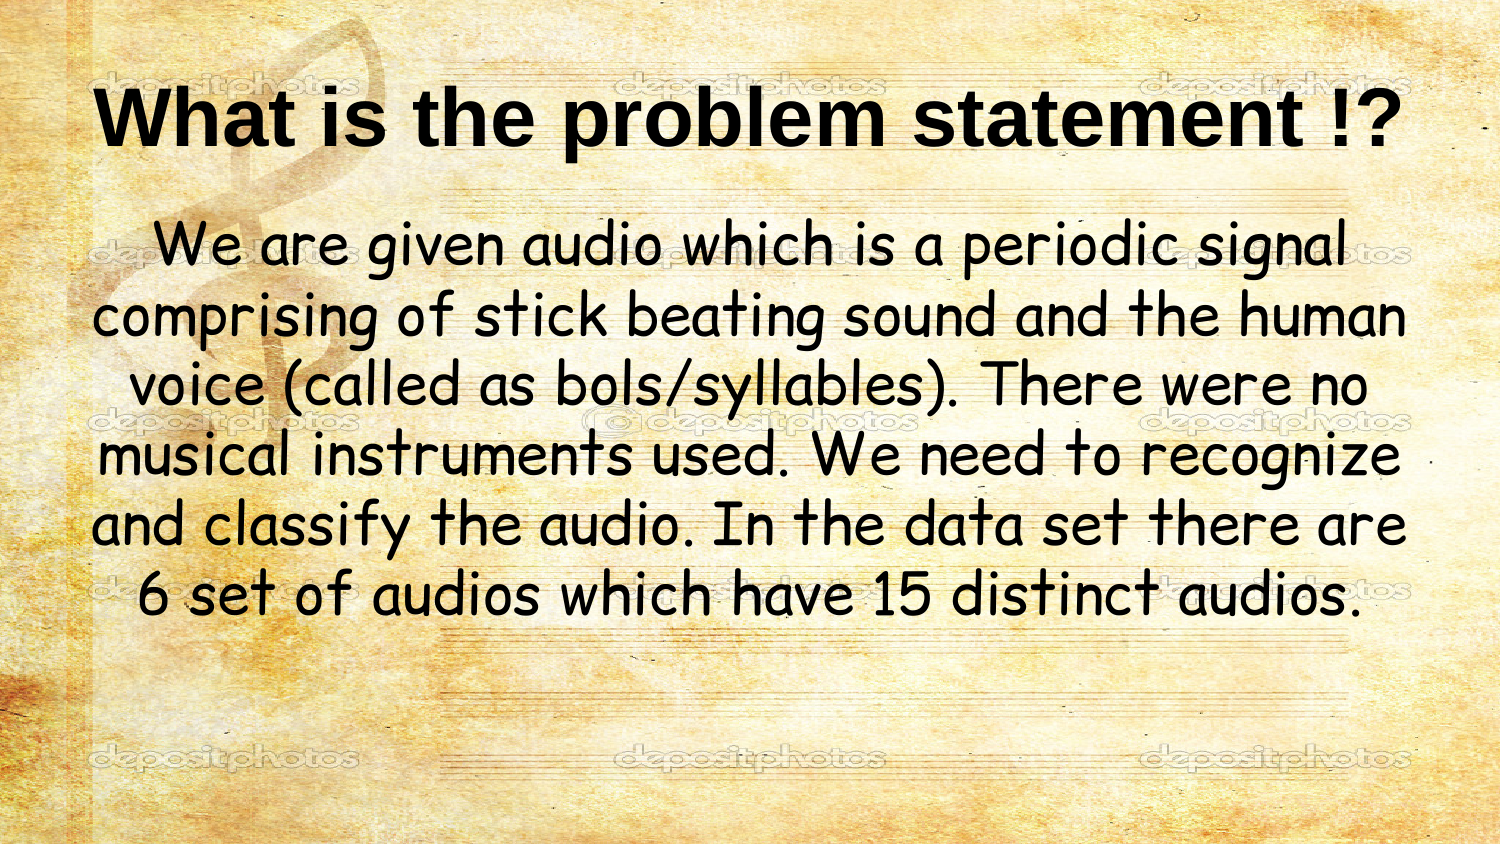

# What is the problem statement !?
We are given audio which is a periodic signal comprising of stick beating sound and the human voice (called as bols/syllables). There were no musical instruments used. We need to recognize and classify the audio. In the data set there are 6 set of audios which have 15 distinct audios.